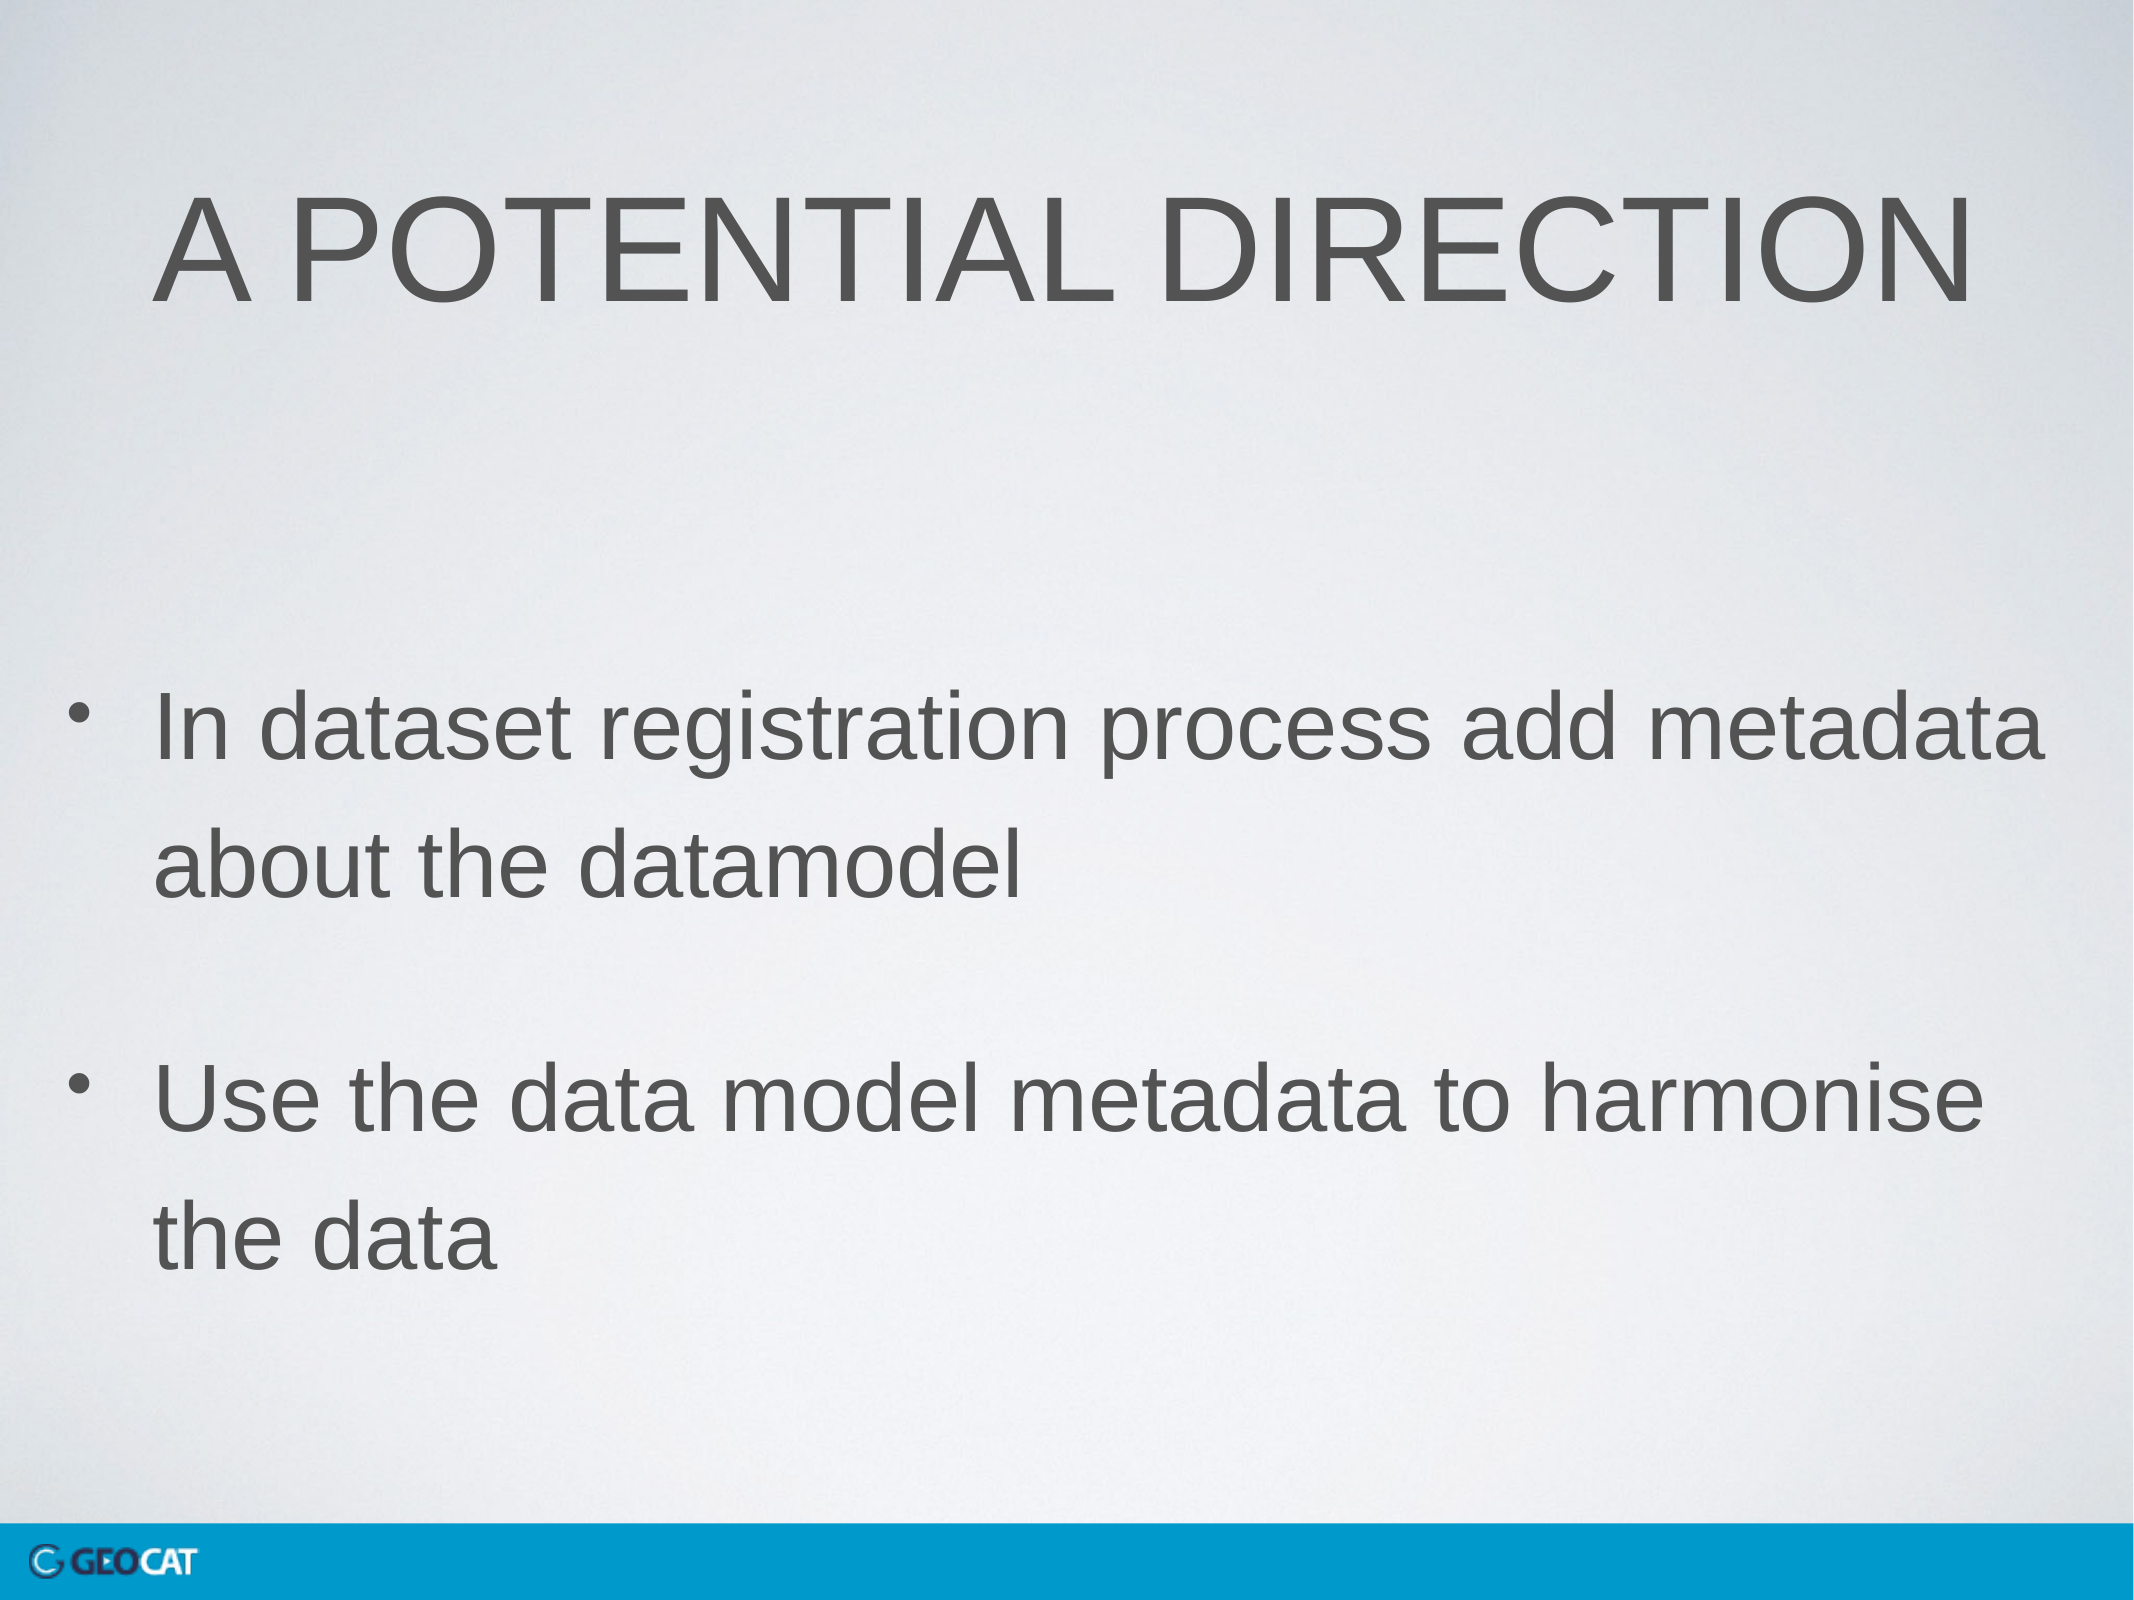

# A potential direction
In dataset registration process add metadata about the datamodel
Use the data model metadata to harmonise the data